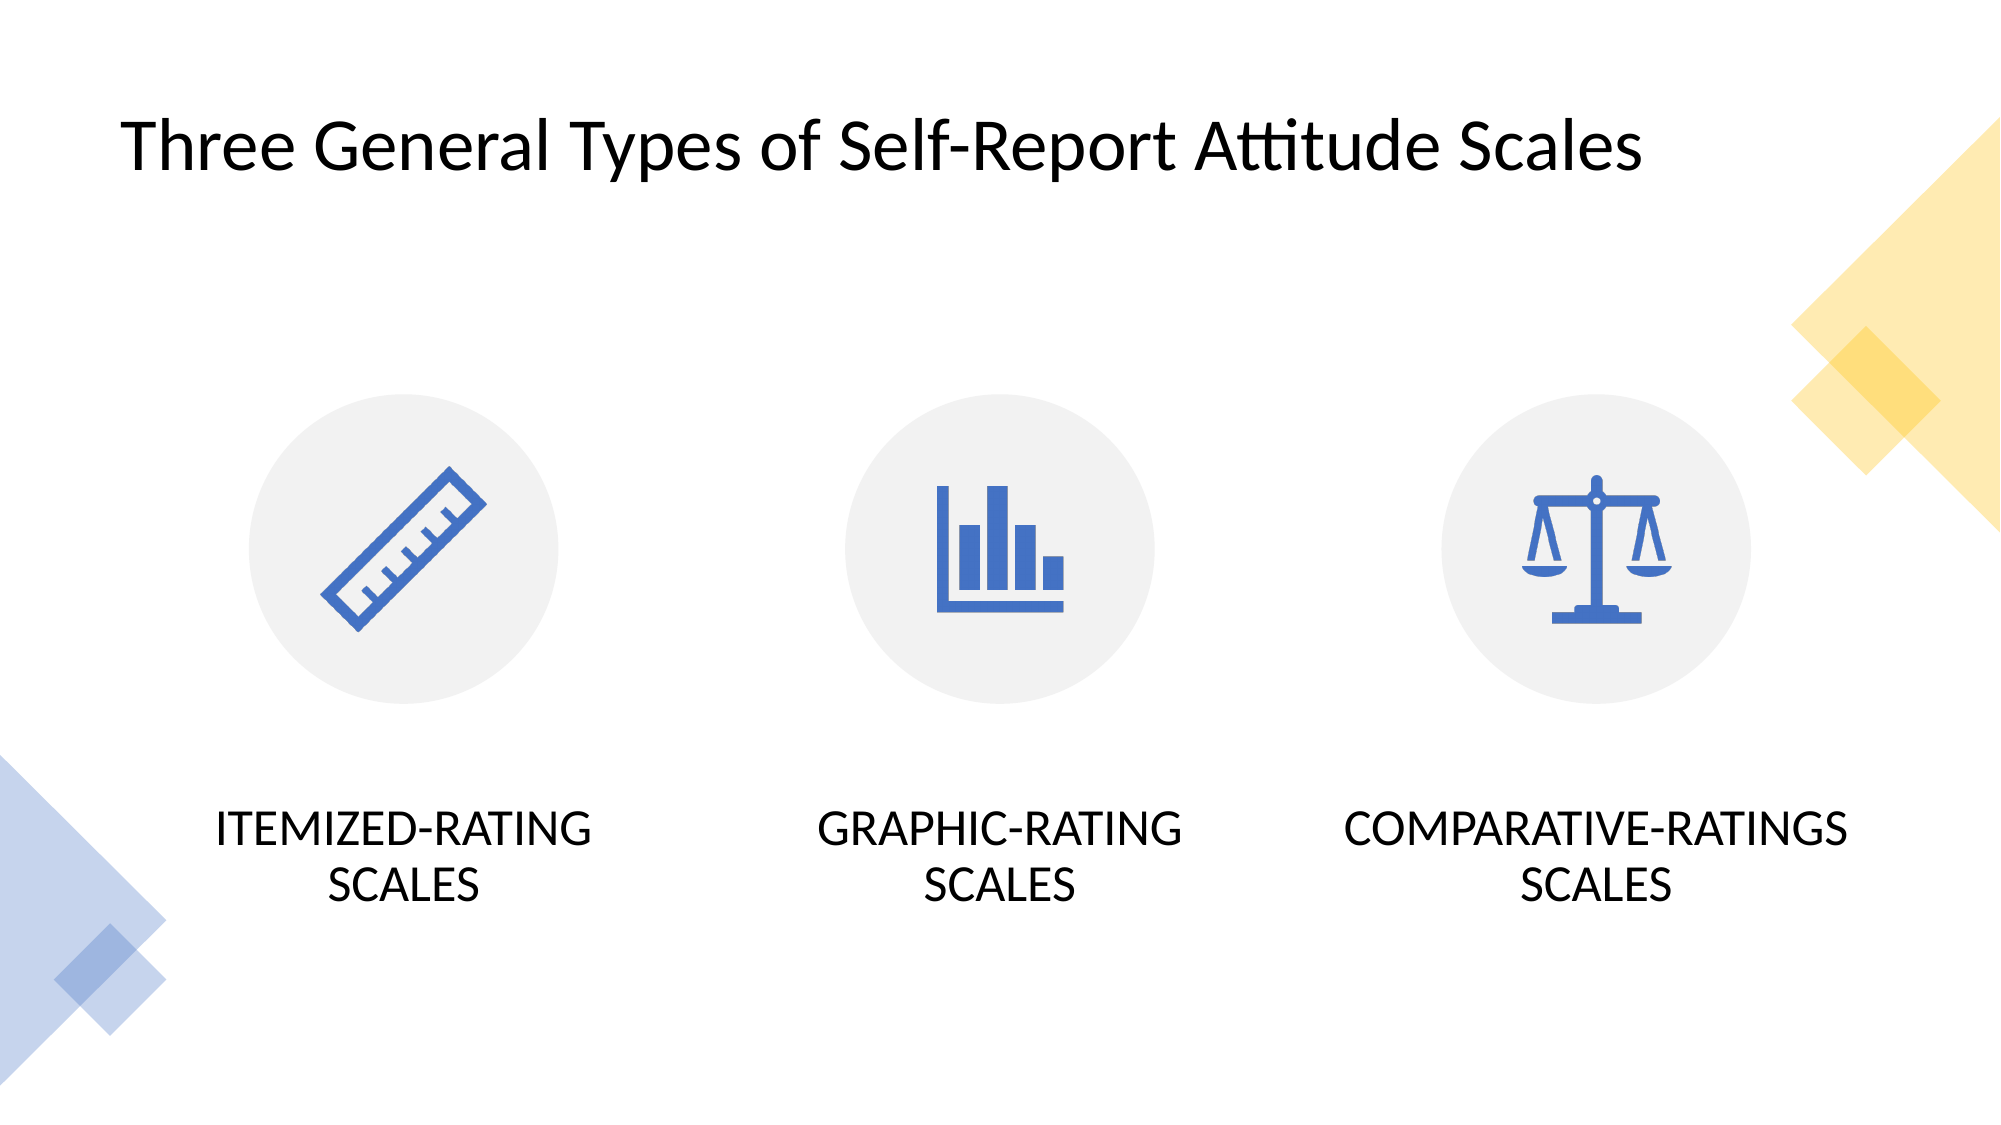

# Three General Types of Self-Report Attitude Scales

Itemized-Rating Scales
Graphic-Rating Scales
Comparative-Ratings Scales